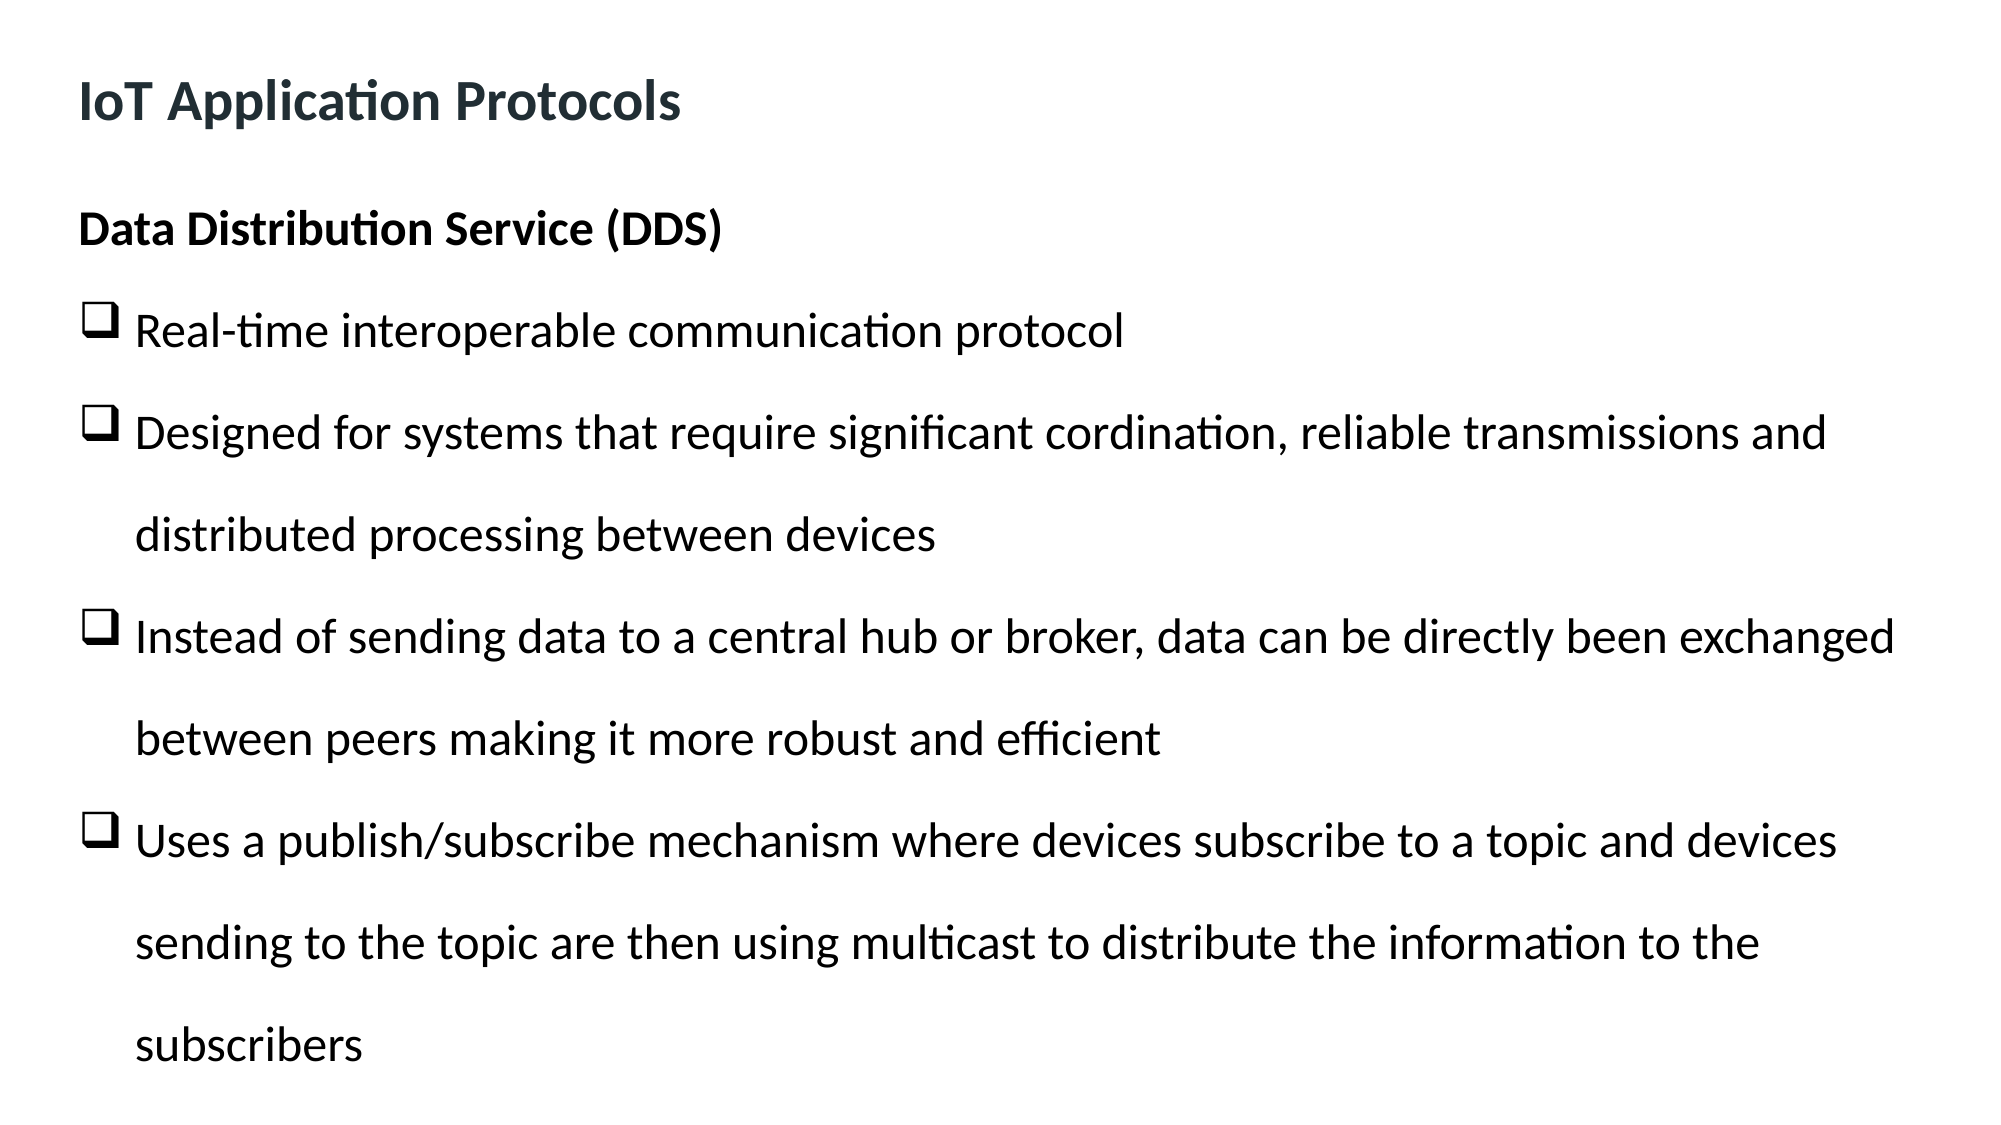

IoT Application Protocols
Data Distribution Service (DDS)
Real-time interoperable communication protocol
Designed for systems that require significant cordination, reliable transmissions and distributed processing between devices
Instead of sending data to a central hub or broker, data can be directly been exchanged between peers making it more robust and efficient
Uses a publish/subscribe mechanism where devices subscribe to a topic and devices sending to the topic are then using multicast to distribute the information to the subscribers